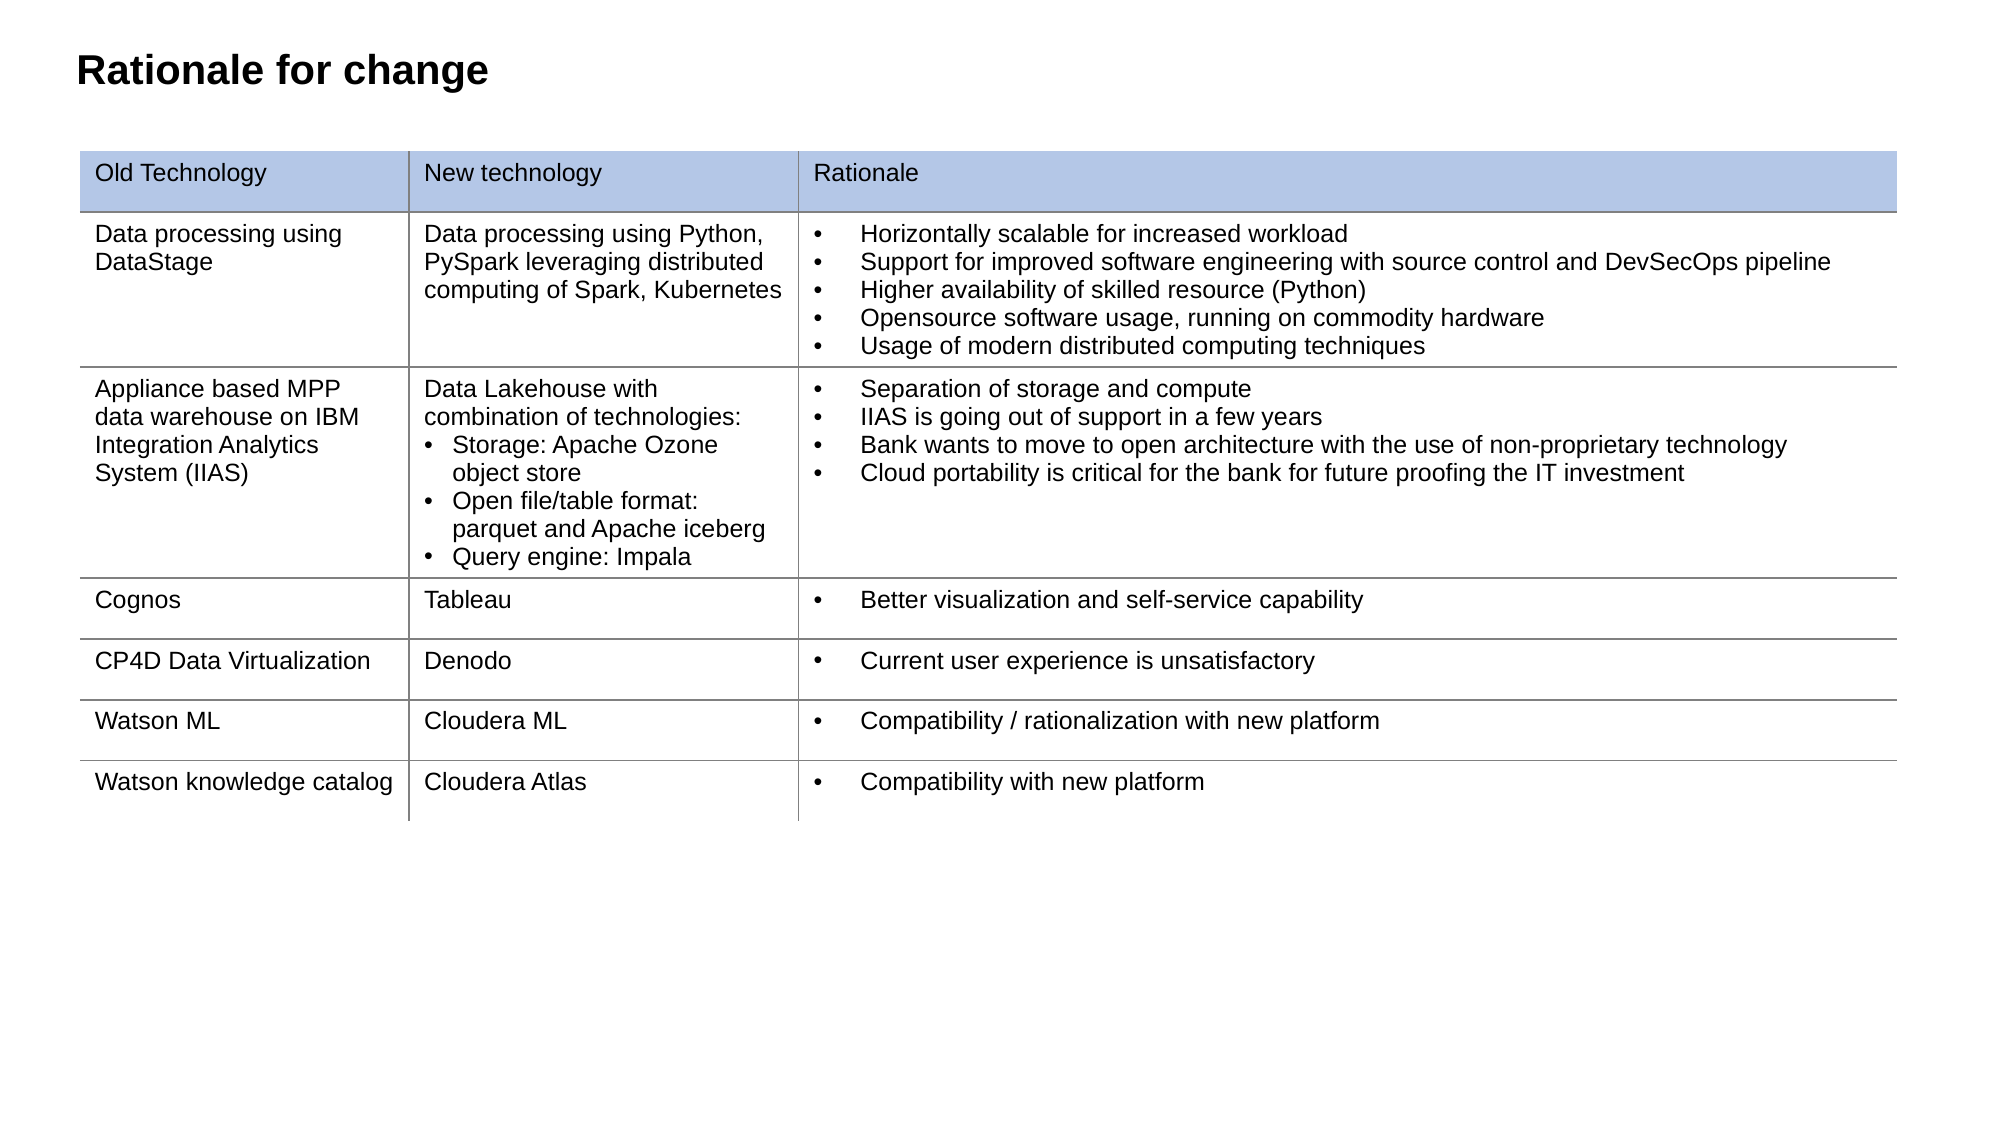

Rationale for change
| Old Technology | New technology | Rationale |
| --- | --- | --- |
| Data processing using DataStage | Data processing using Python, PySpark leveraging distributed computing of Spark, Kubernetes | Horizontally scalable for increased workload Support for improved software engineering with source control and DevSecOps pipeline Higher availability of skilled resource (Python) Opensource software usage, running on commodity hardware Usage of modern distributed computing techniques |
| Appliance based MPP data warehouse on IBM Integration Analytics System (IIAS) | Data Lakehouse with combination of technologies: Storage: Apache Ozone object store Open file/table format: parquet and Apache iceberg Query engine: Impala | Separation of storage and compute IIAS is going out of support in a few years Bank wants to move to open architecture with the use of non-proprietary technology Cloud portability is critical for the bank for future proofing the IT investment |
| Cognos | Tableau | Better visualization and self-service capability |
| CP4D Data Virtualization | Denodo | Current user experience is unsatisfactory |
| Watson ML | Cloudera ML | Compatibility / rationalization with new platform |
| Watson knowledge catalog | Cloudera Atlas | Compatibility with new platform |